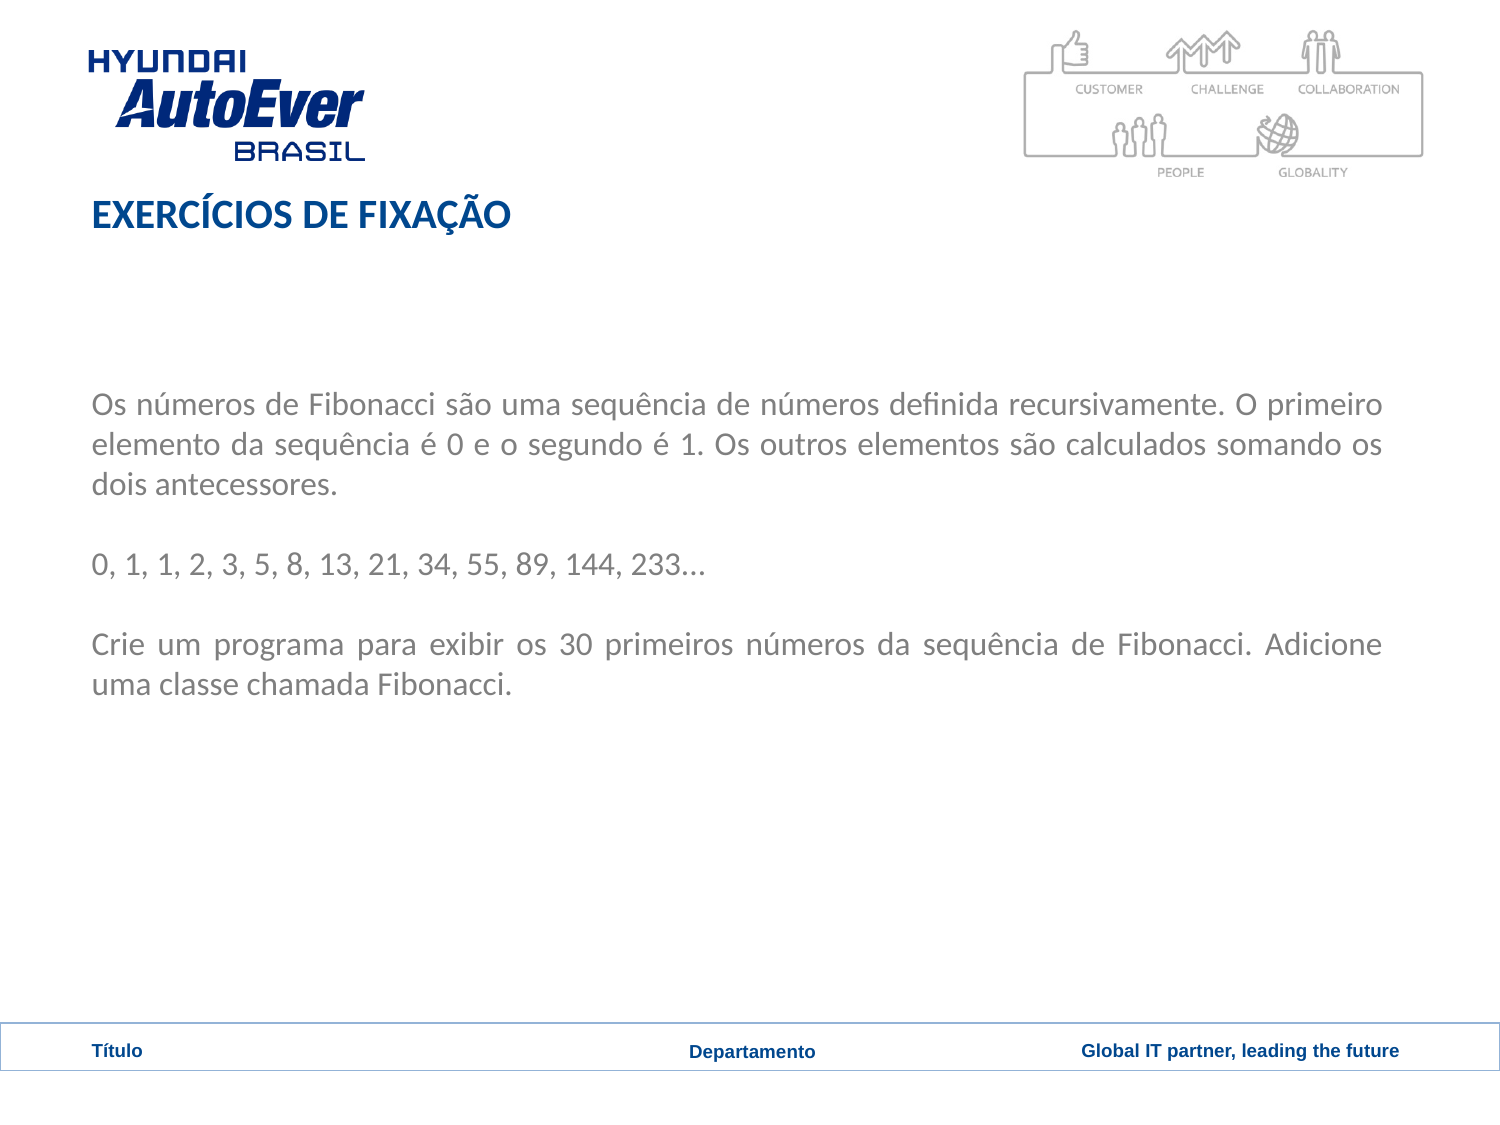

# EXERCÍCIOS DE FIXAÇÃO

Os números de Fibonacci são uma sequência de números definida recursivamente. O primeiro elemento da sequência é 0 e o segundo é 1. Os outros elementos são calculados somando os dois antecessores.

0, 1, 1, 2, 3, 5, 8, 13, 21, 34, 55, 89, 144, 233...

Crie um programa para exibir os 30 primeiros números da sequência de Fibonacci. Adicione uma classe chamada Fibonacci.